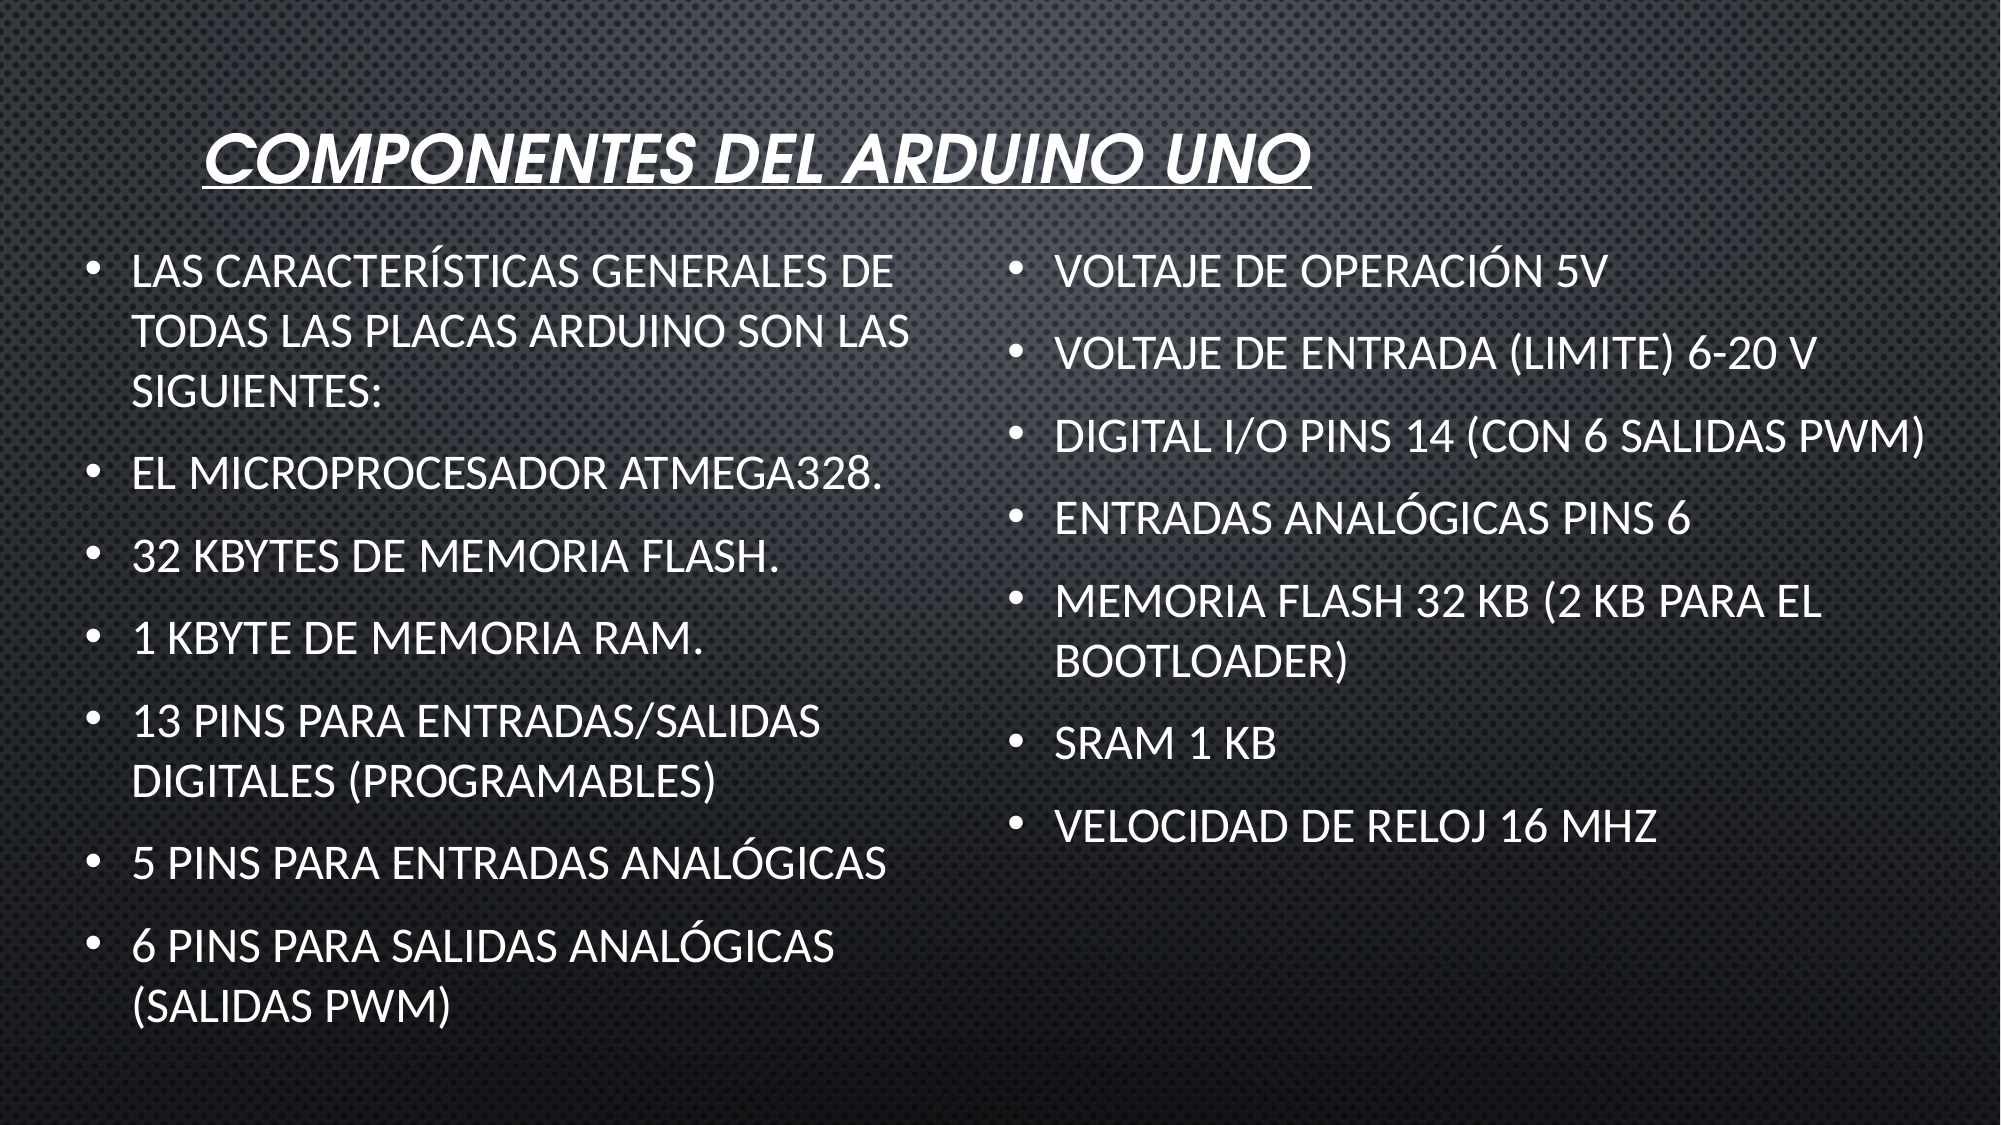

# Componentes del Arduino uno
Las características generales de todas las placas Arduino son las siguientes:
El microprocesador ATmega328.
32 kbytes de memoria Flash.
1 kbyte de memoria RAM.
13 pins para entradas/salidas digitales (programables)
5 pins para entradas analógicas
6 pins para salidas analógicas (salidas PWM)
Voltaje de operación 5V
Voltaje de entrada (limite) 6-20 V
Digital I/O Pins 14 (con 6 salidas PWM)
Entradas analógicas Pins 6
Memoria Flash 32 KB (2 KB para el bootloader)
SRAM 1 KB
Velocidad de reloj 16 MHz